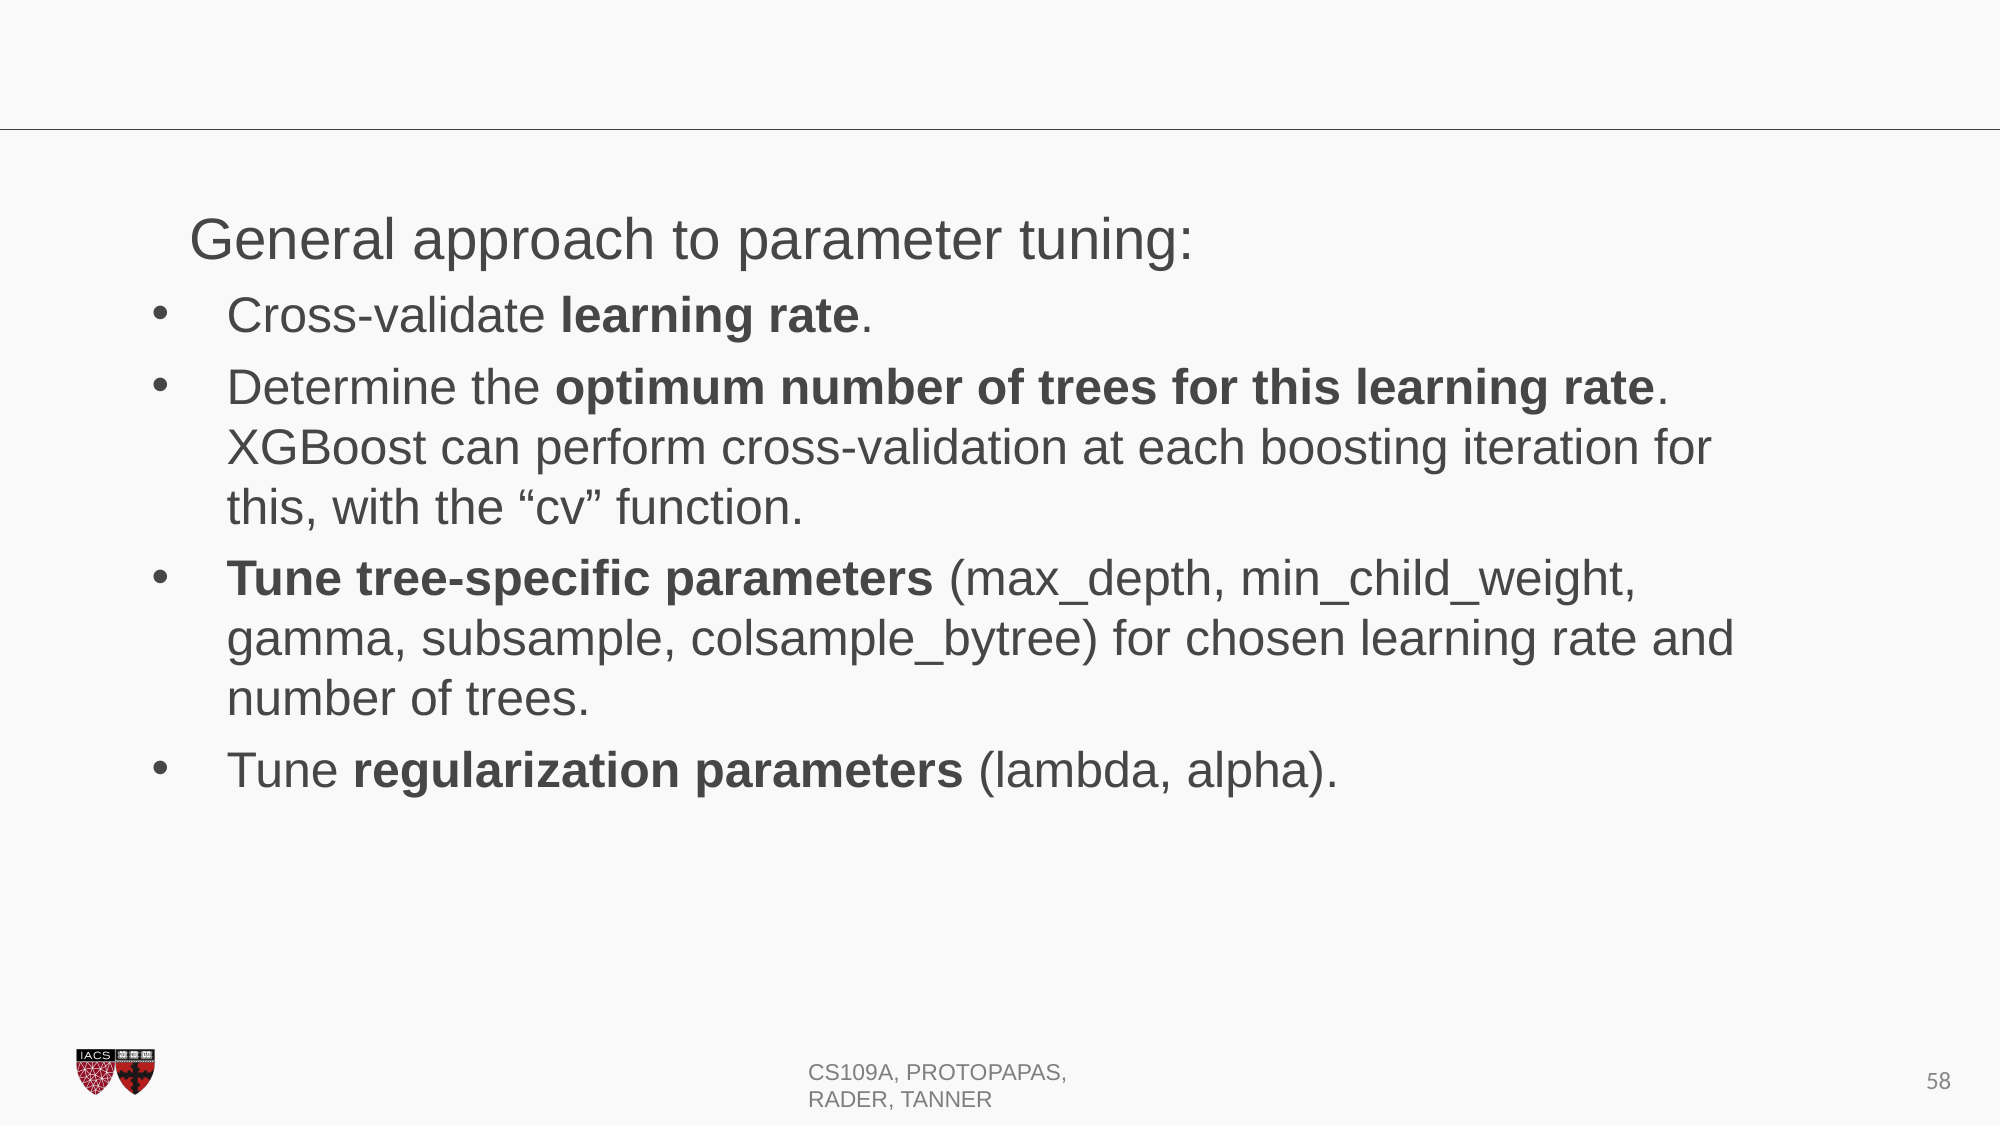

#
General approach to parameter tuning:
Cross-validate learning rate.
Determine the optimum number of trees for this learning rate. XGBoost can perform cross-validation at each boosting iteration for this, with the “cv” function.
Tune tree-specific parameters (max_depth, min_child_weight, gamma, subsample, colsample_bytree) for chosen learning rate and number of trees.
Tune regularization parameters (lambda, alpha).
58